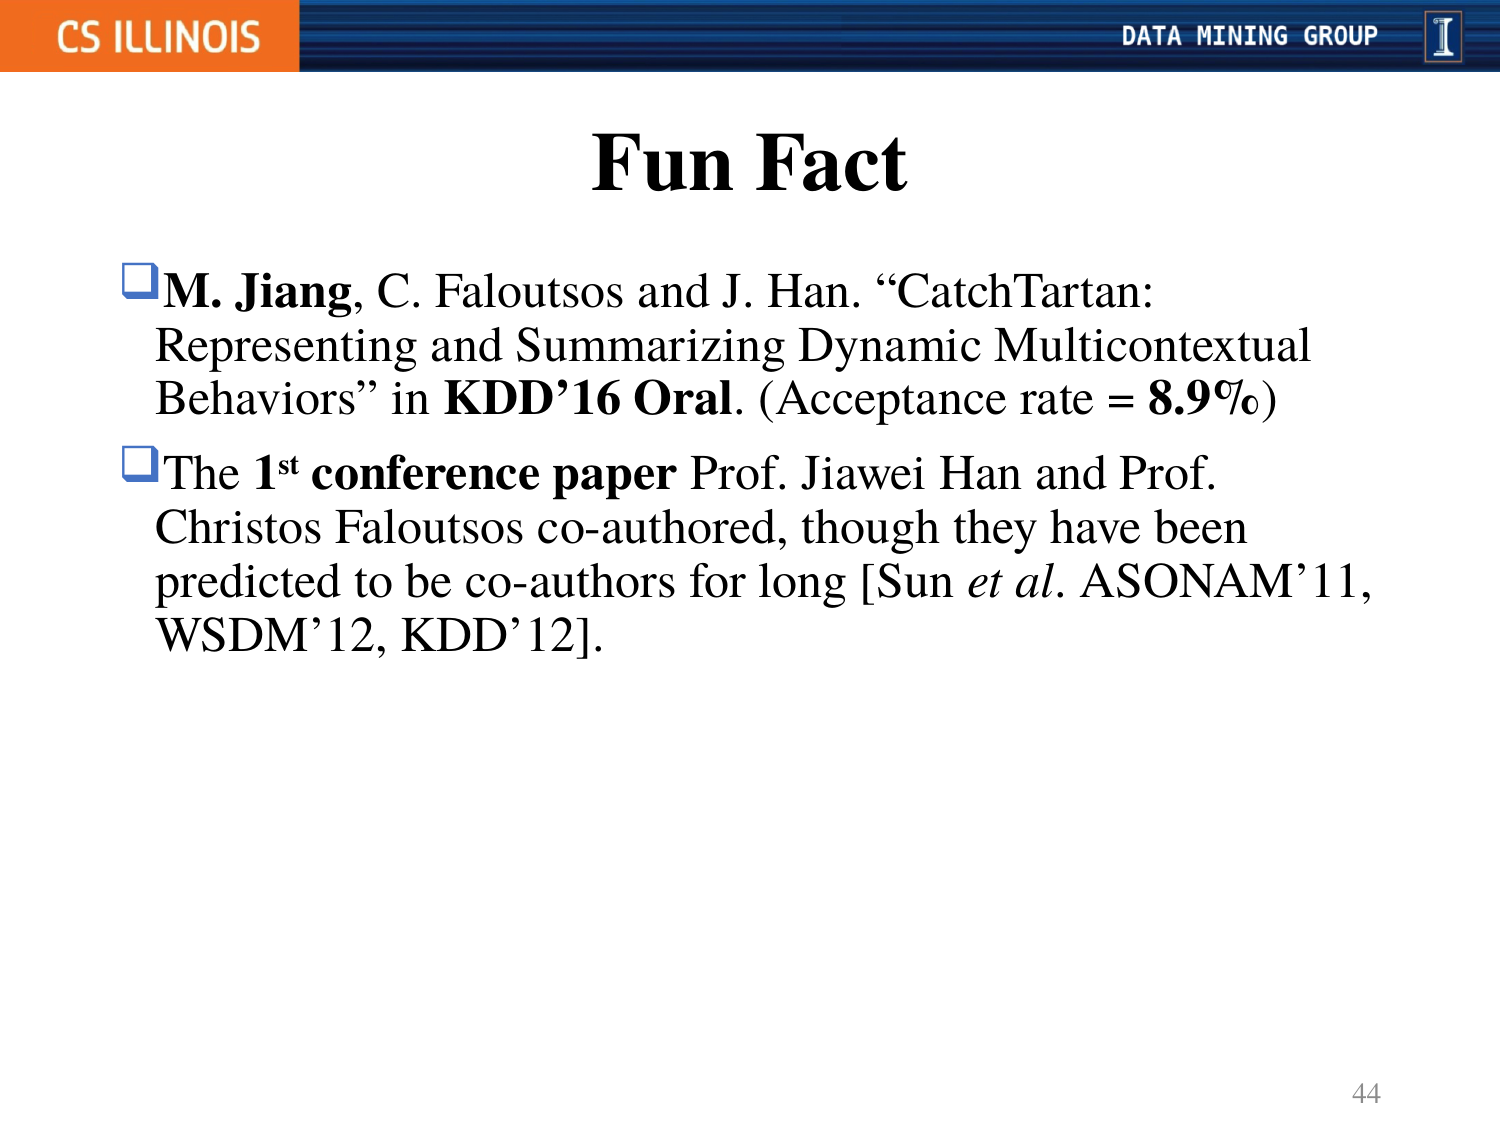

# Fun Fact
M. Jiang, C. Faloutsos and J. Han. “CatchTartan: Representing and Summarizing Dynamic Multicontextual Behaviors” in KDD’16 Oral. (Acceptance rate = 8.9%)
The 1st conference paper Prof. Jiawei Han and Prof. Christos Faloutsos co-authored, though they have been predicted to be co-authors for long [Sun et al. ASONAM’11, WSDM’12, KDD’12].
44